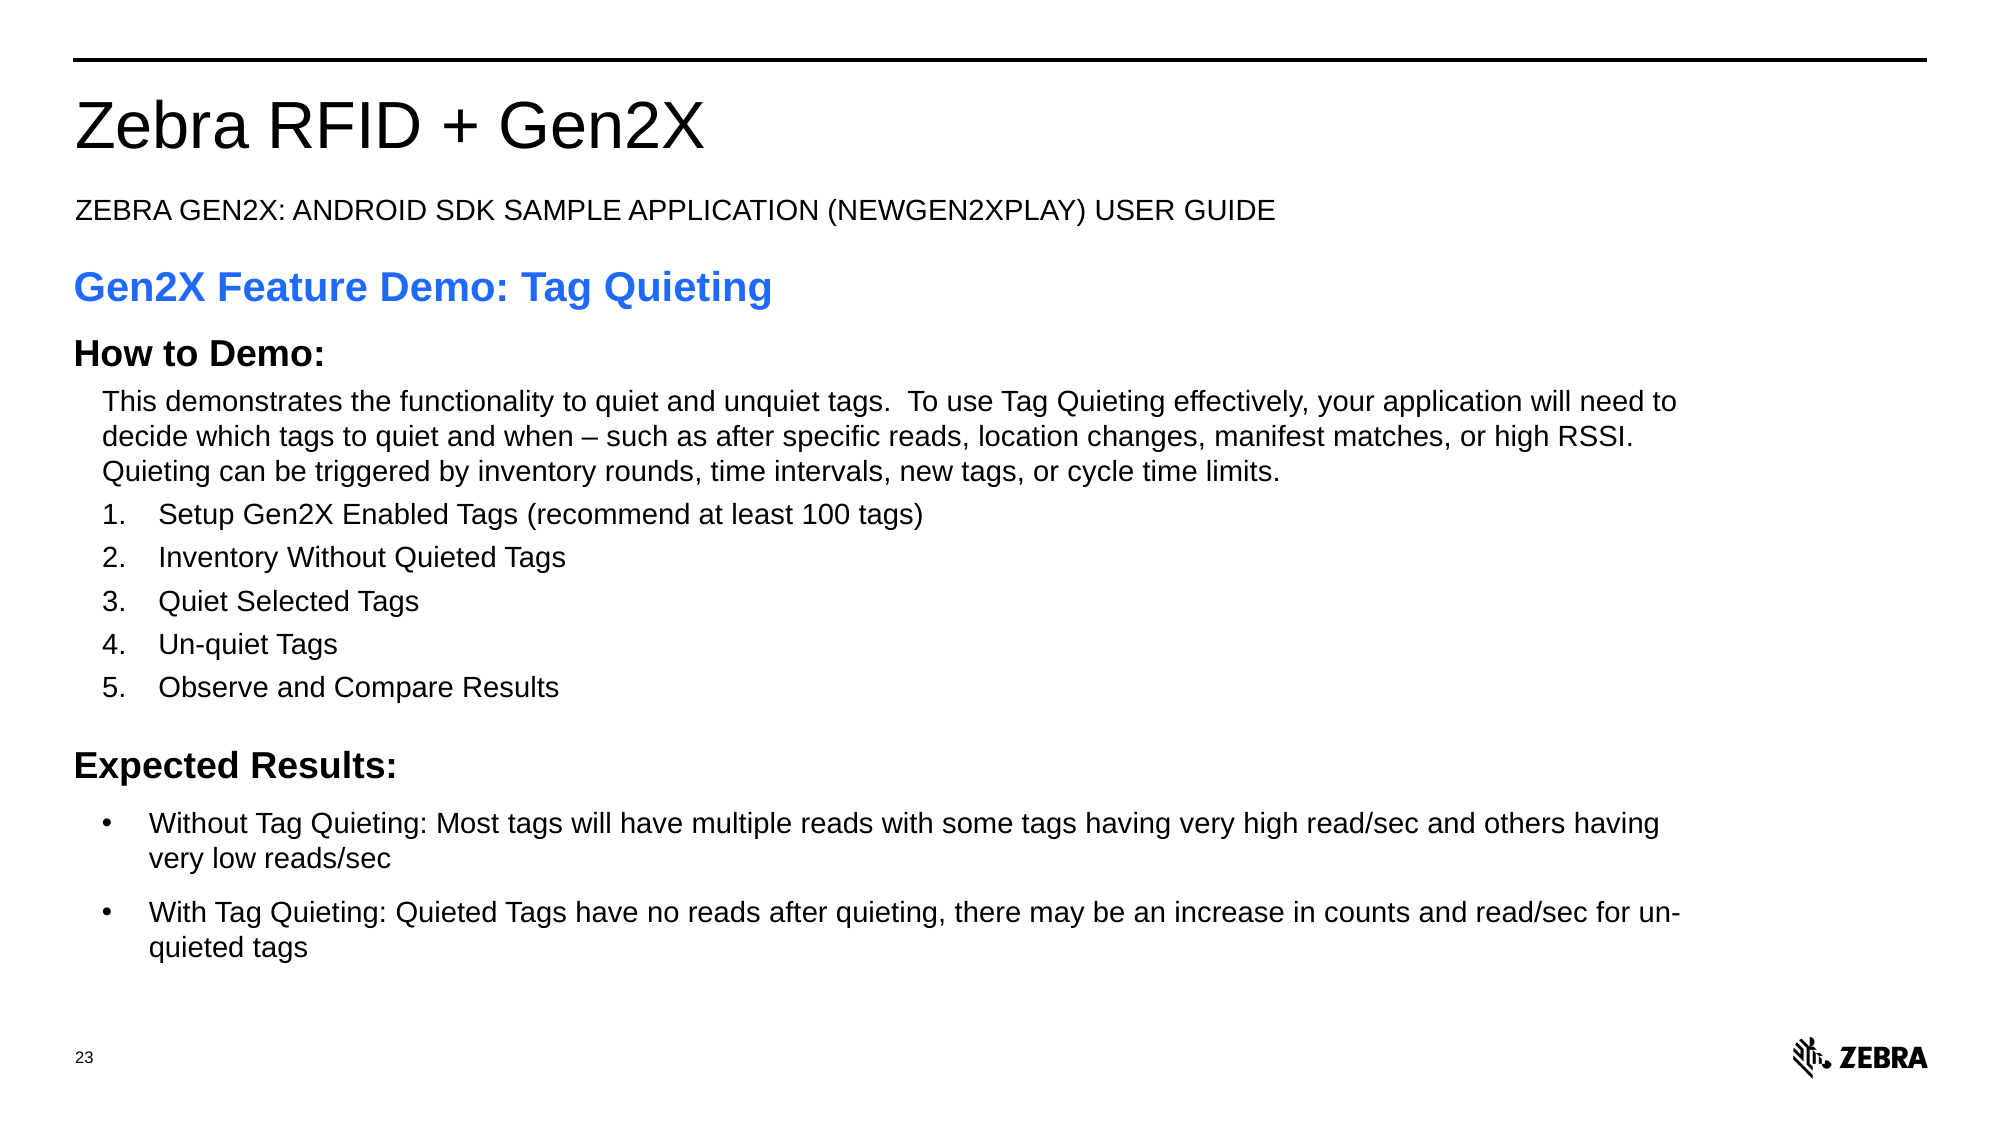

# Zebra RFID + Gen2X
Zebra Gen2X: Android SDK Sample Application (NewGen2XPlay) User Guide
Gen2X Feature Demo: Tag Quieting
How to Demo:
This demonstrates the functionality to quiet and unquiet tags.  To use Tag Quieting effectively, your application will need to decide which tags to quiet and when – such as after specific reads, location changes, manifest matches, or high RSSI. Quieting can be triggered by inventory rounds, time intervals, new tags, or cycle time limits.
Setup Gen2X Enabled Tags (recommend at least 100 tags)
Inventory Without Quieted Tags
Quiet Selected Tags
Un-quiet Tags
Observe and Compare Results
Expected Results:
Without Tag Quieting: Most tags will have multiple reads with some tags having very high read/sec and others having very low reads/sec
With Tag Quieting: Quieted Tags have no reads after quieting, there may be an increase in counts and read/sec for un-quieted tags

23